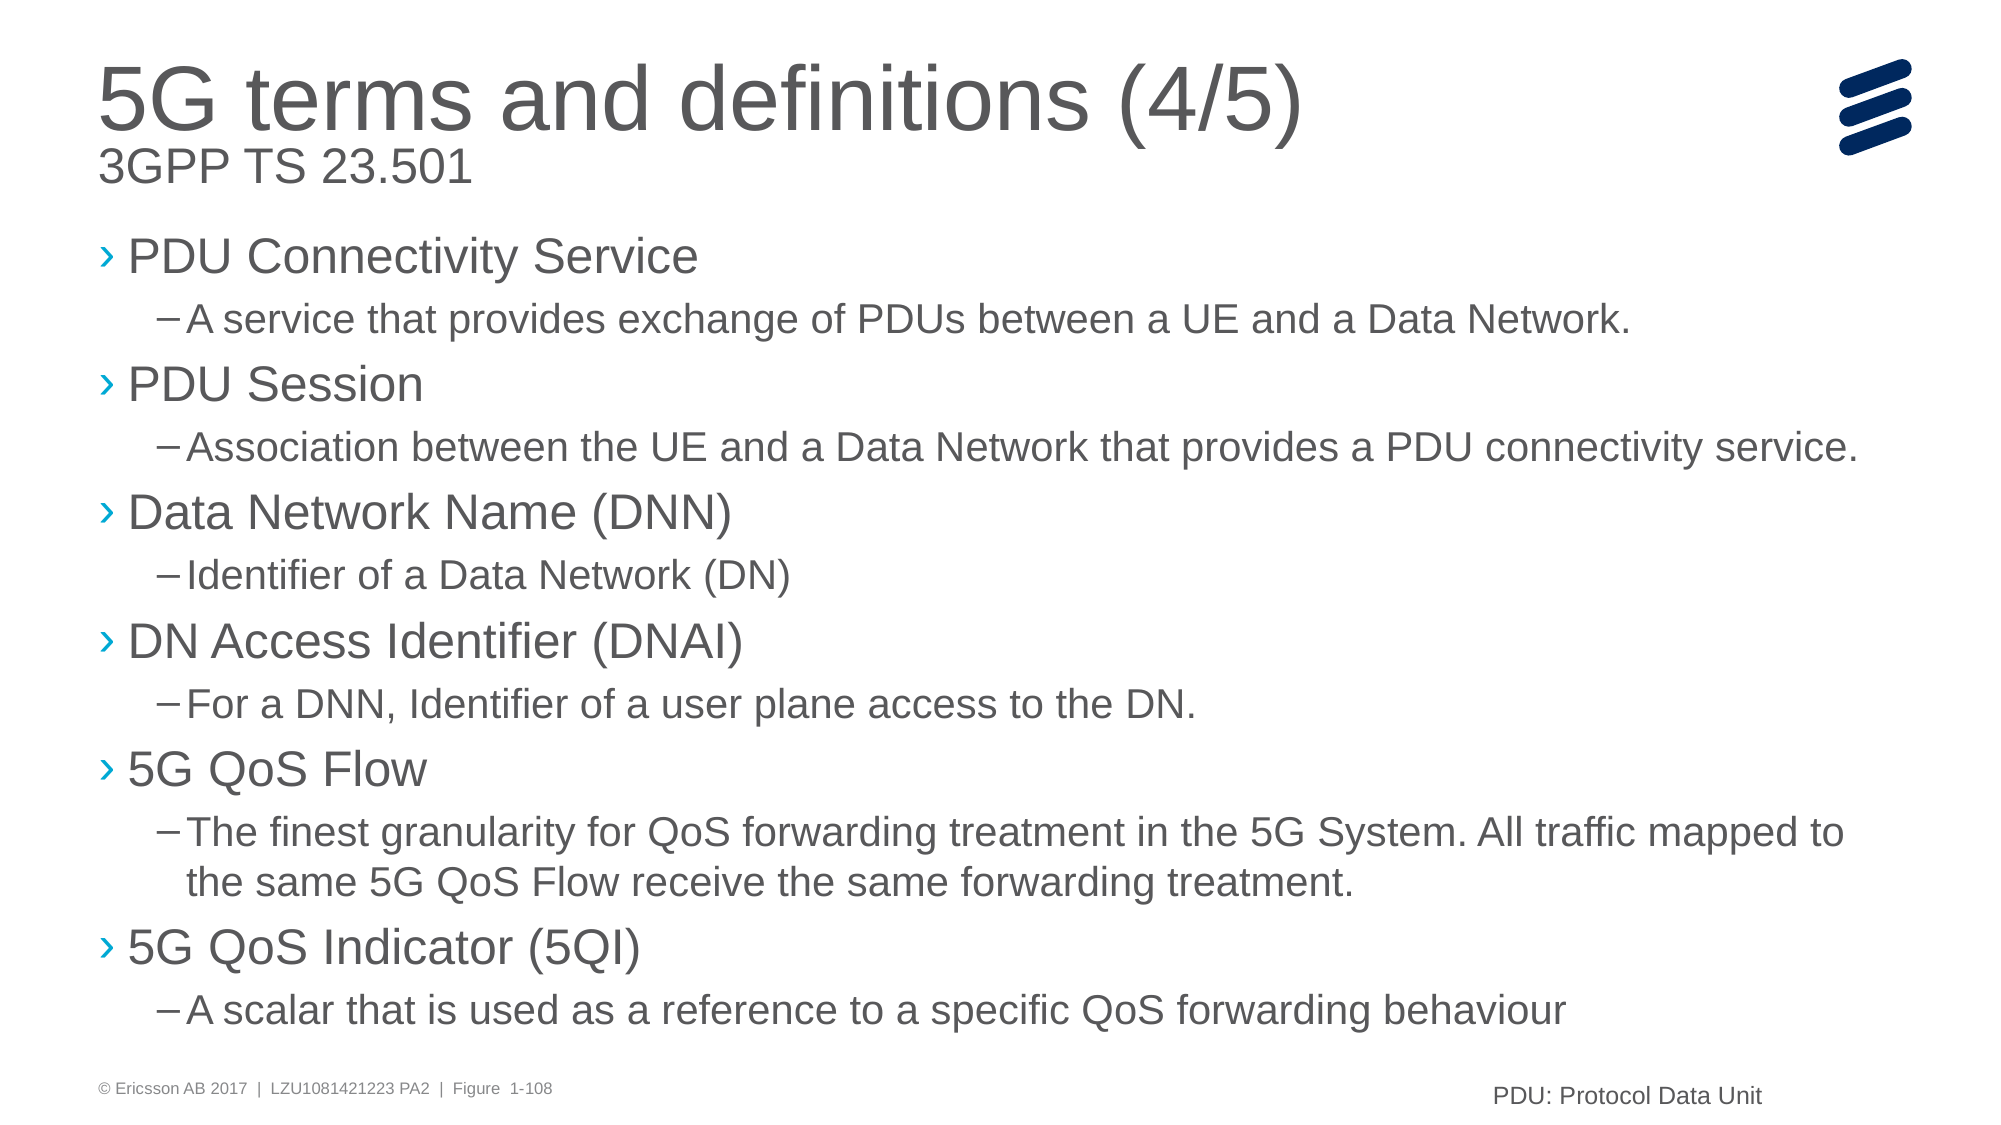

# 5G terms and definitions (4/5) 3GPP TS 23.501
PDU Connectivity Service
A service that provides exchange of PDUs between a UE and a Data Network.
PDU Session
Association between the UE and a Data Network that provides a PDU connectivity service.
Data Network Name (DNN)
Identifier of a Data Network (DN)
DN Access Identifier (DNAI)
For a DNN, Identifier of a user plane access to the DN.
5G QoS Flow
The finest granularity for QoS forwarding treatment in the 5G System. All traffic mapped to the same 5G QoS Flow receive the same forwarding treatment.
5G QoS Indicator (5QI)
A scalar that is used as a reference to a specific QoS forwarding behaviour

PDU: Protocol Data Unit